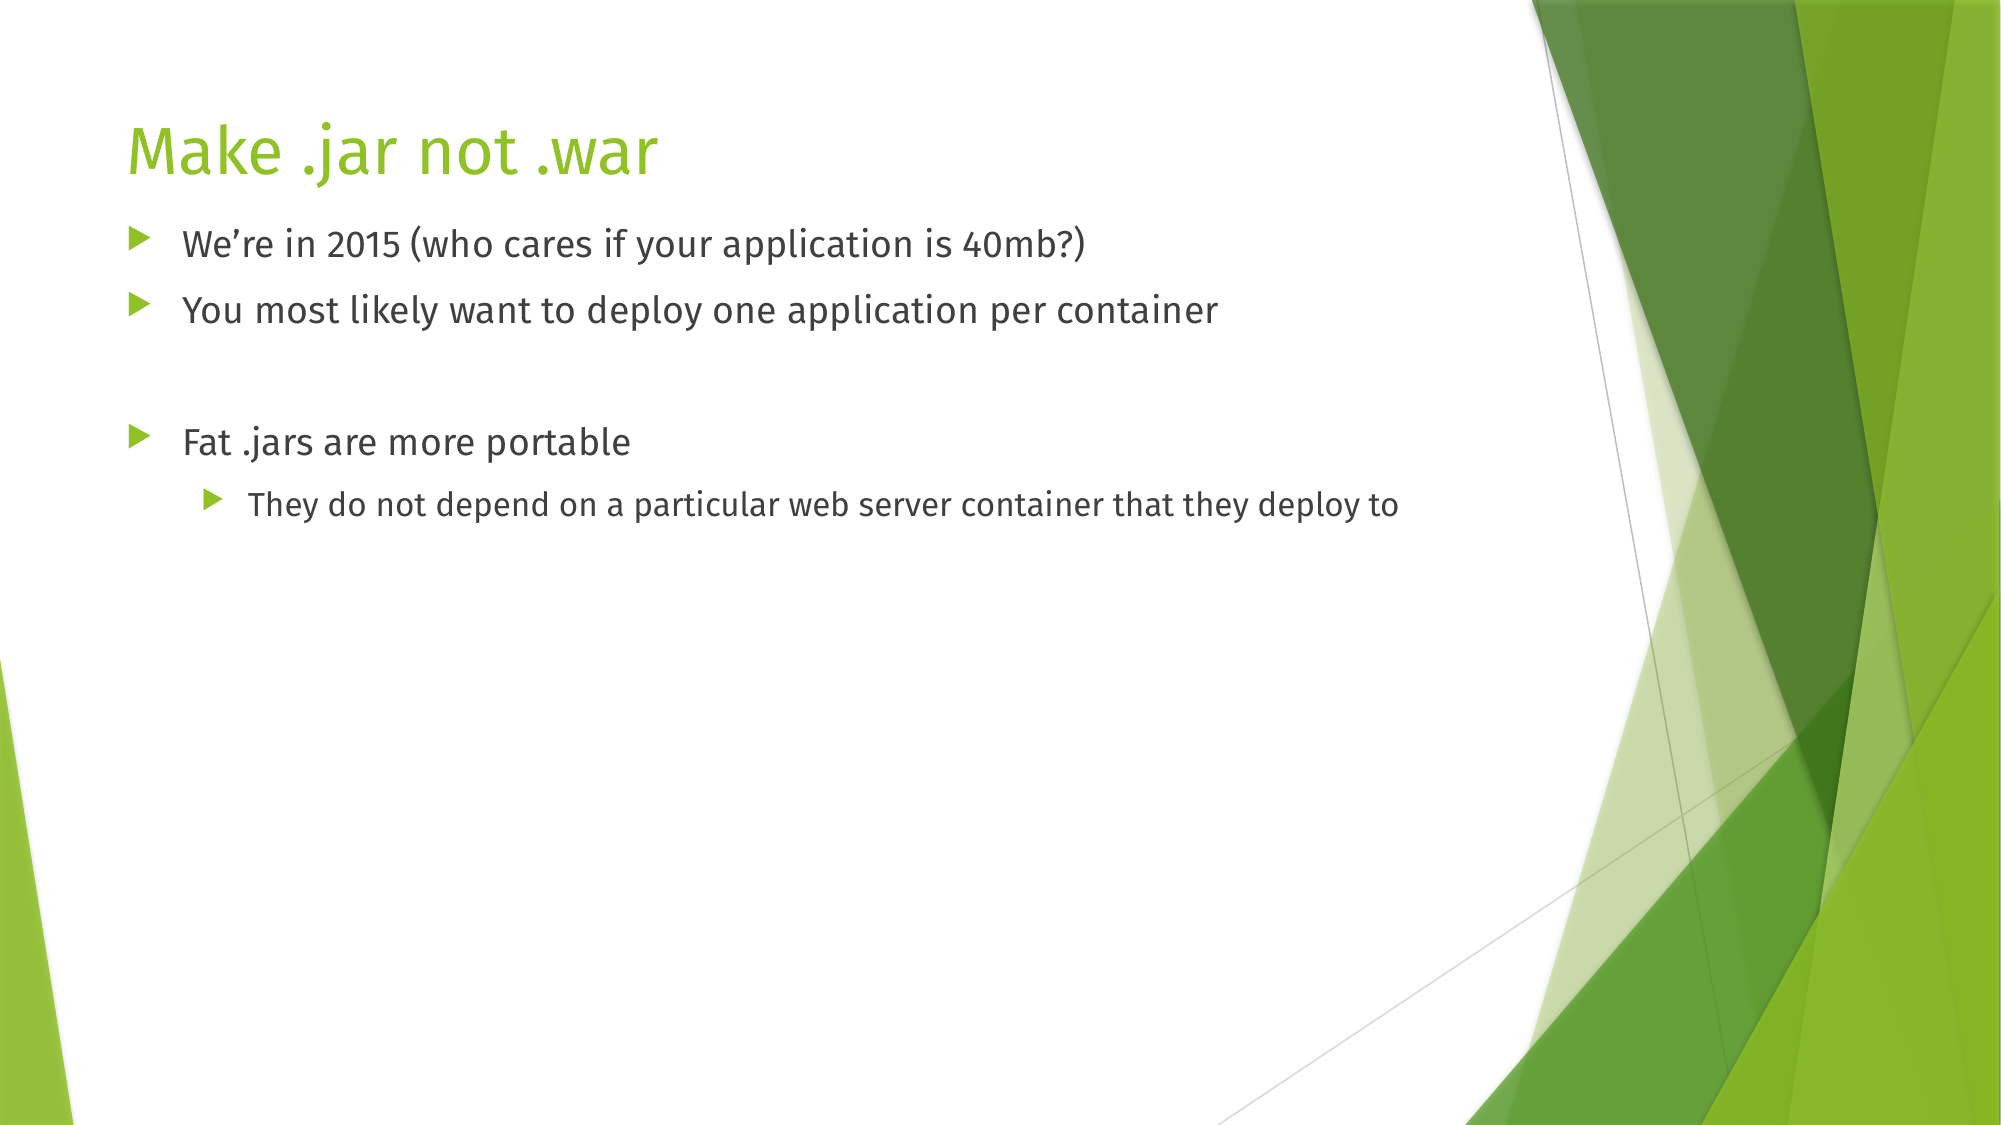

Make .jar not .war
We’re in 2015 (who cares if your application is 40mb?)
You most likely want to deploy one application per container

Fat .jars are more portable
They do not depend on a particular web server container that they deploy to